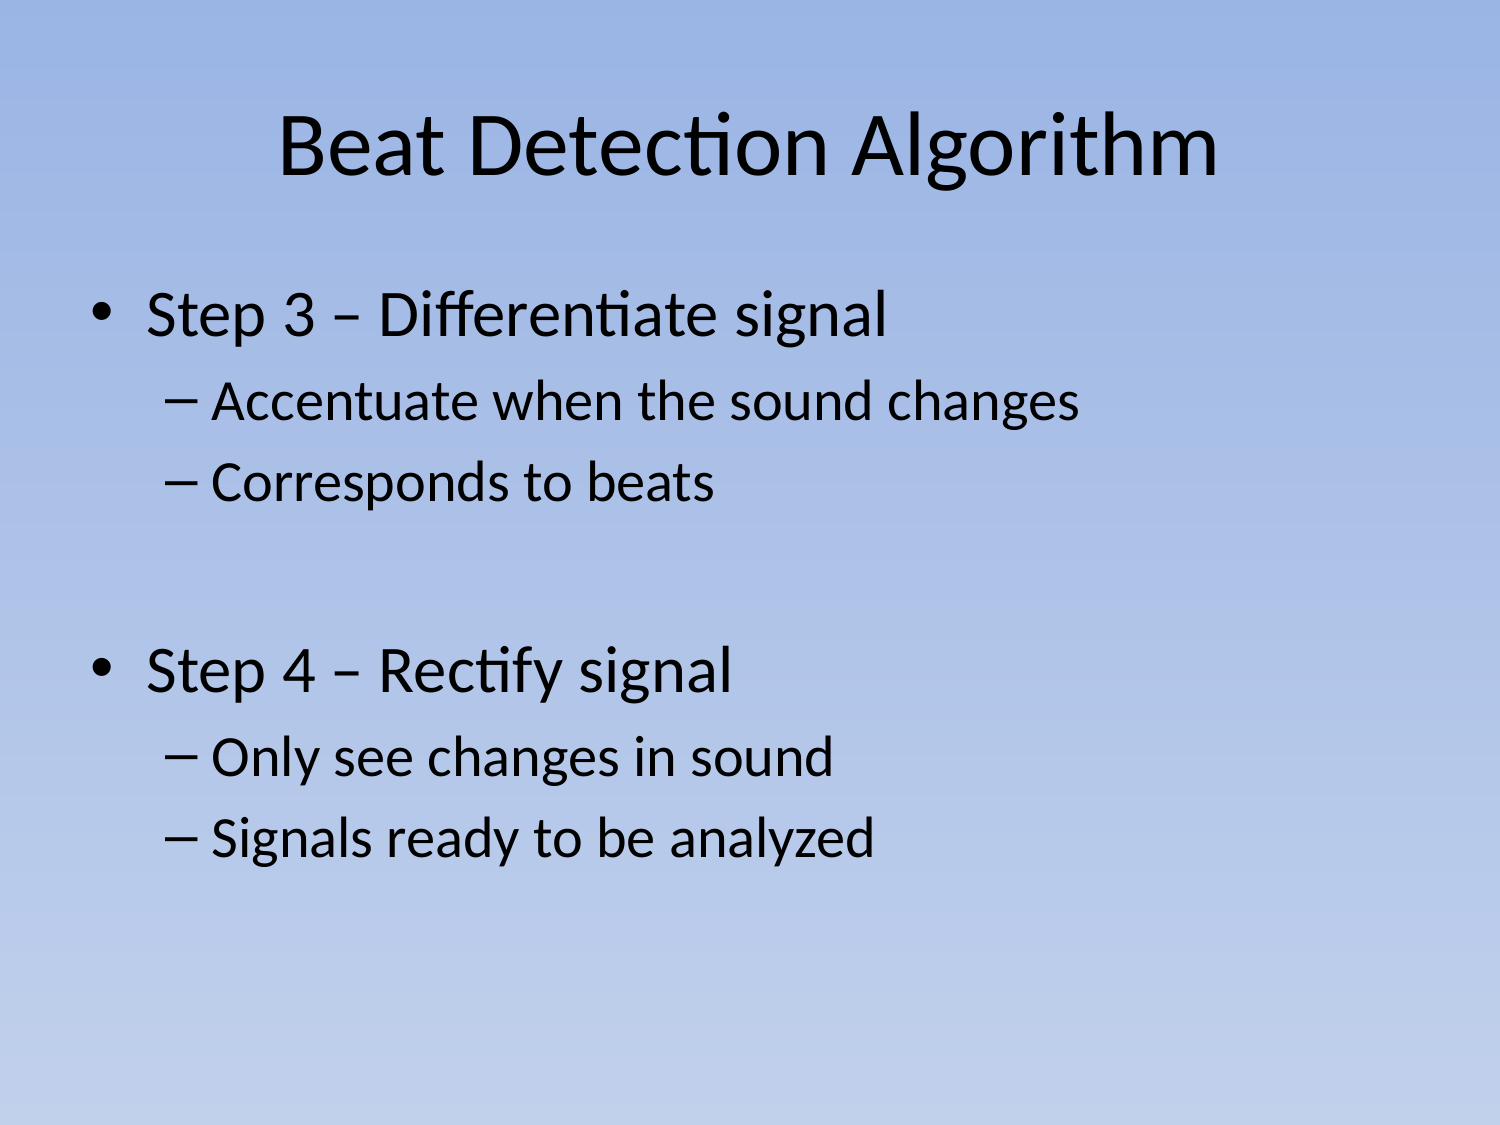

# Beat Detection Algorithm
Step 3 – Differentiate signal
Accentuate when the sound changes
Corresponds to beats

Step 4 – Rectify signal
Only see changes in sound
Signals ready to be analyzed